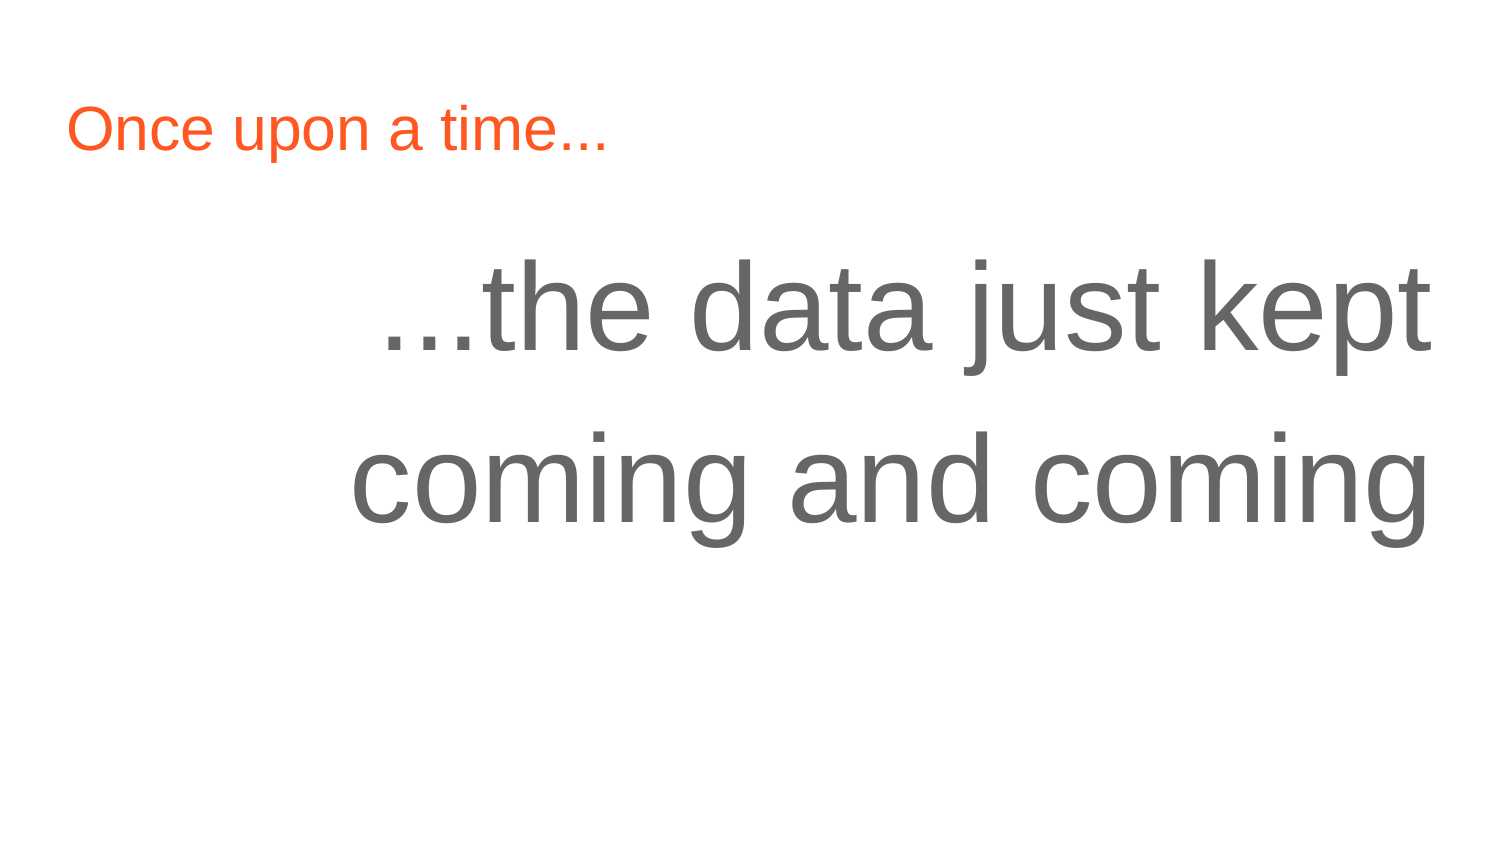

# Once upon a time...
...the data just kept coming and coming